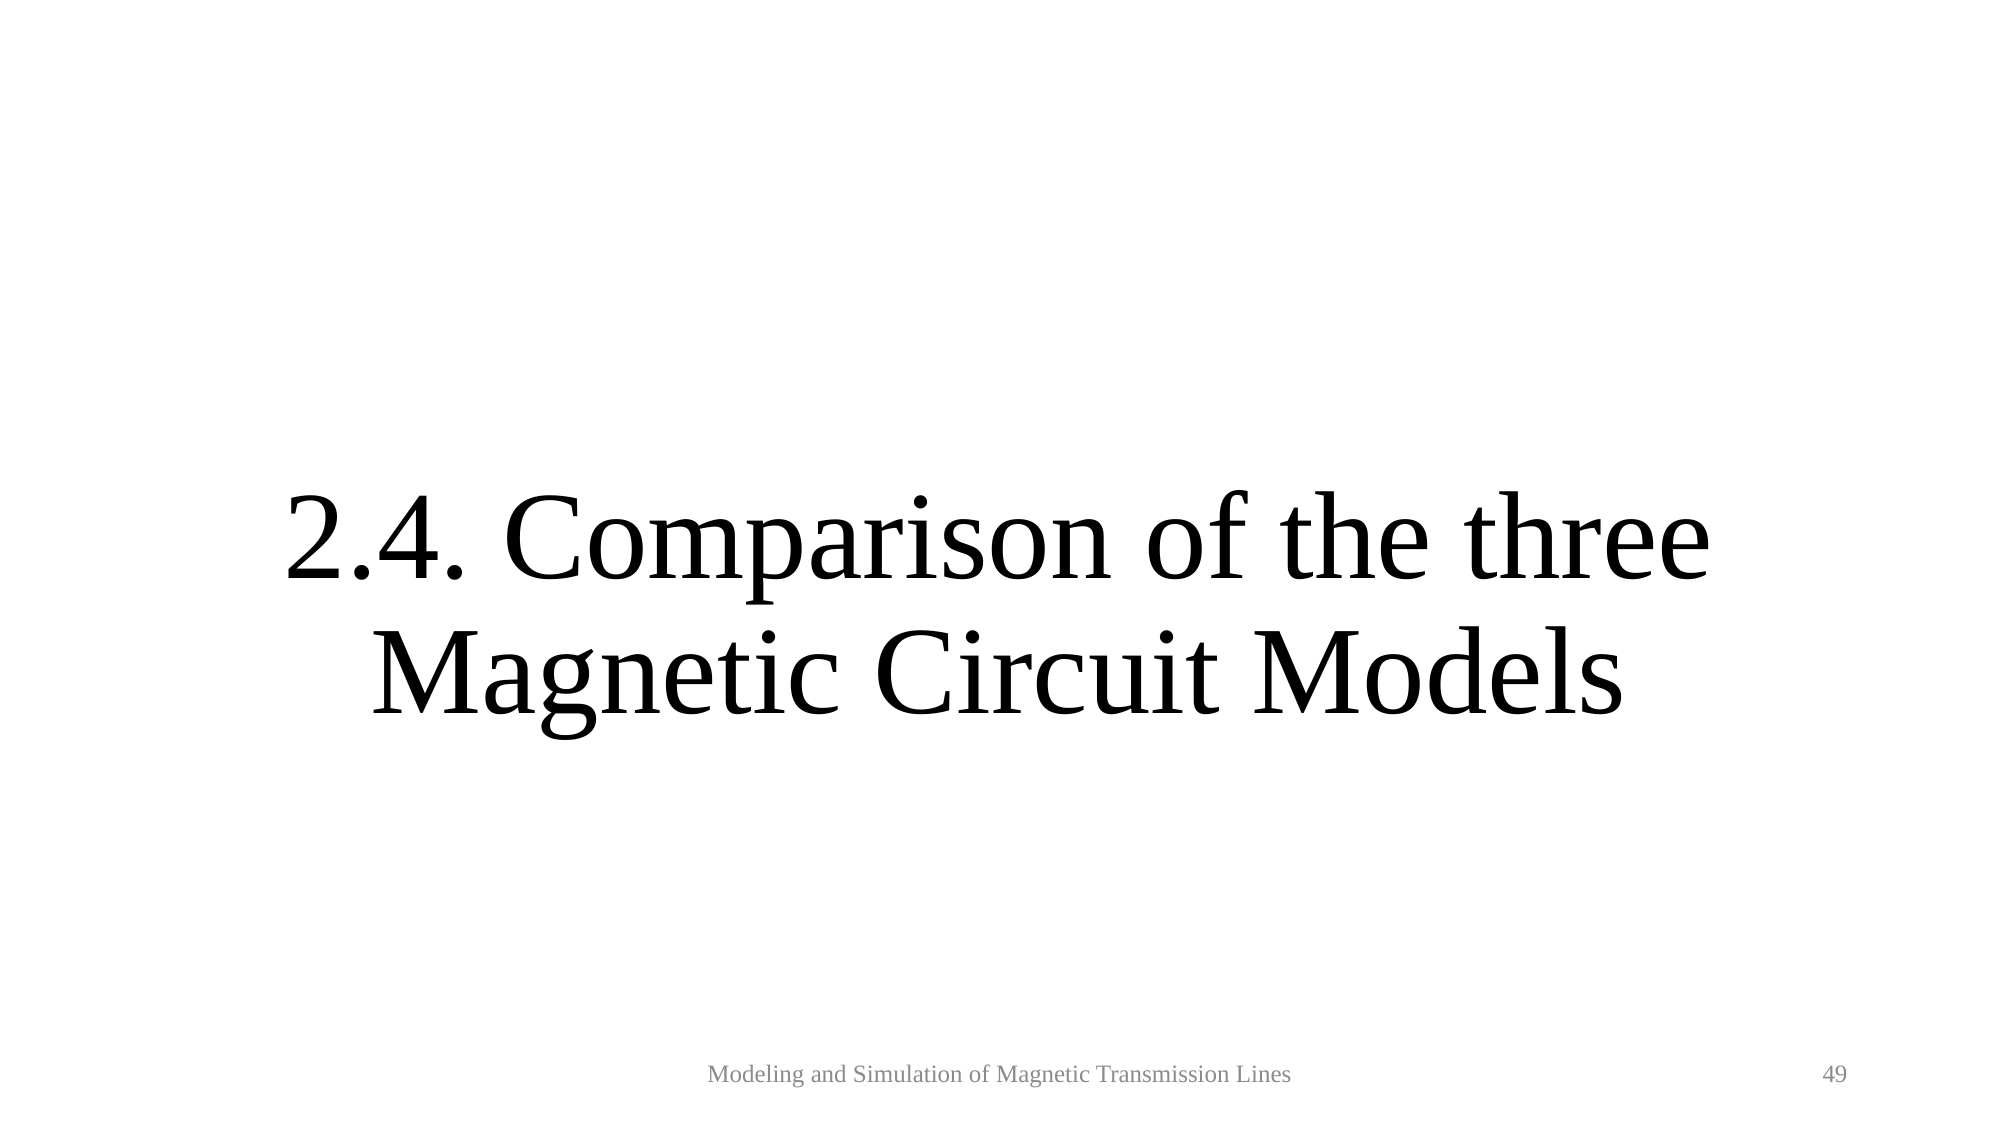

# 2.4. Comparison of the three Magnetic Circuit Models
Modeling and Simulation of Magnetic Transmission Lines
49